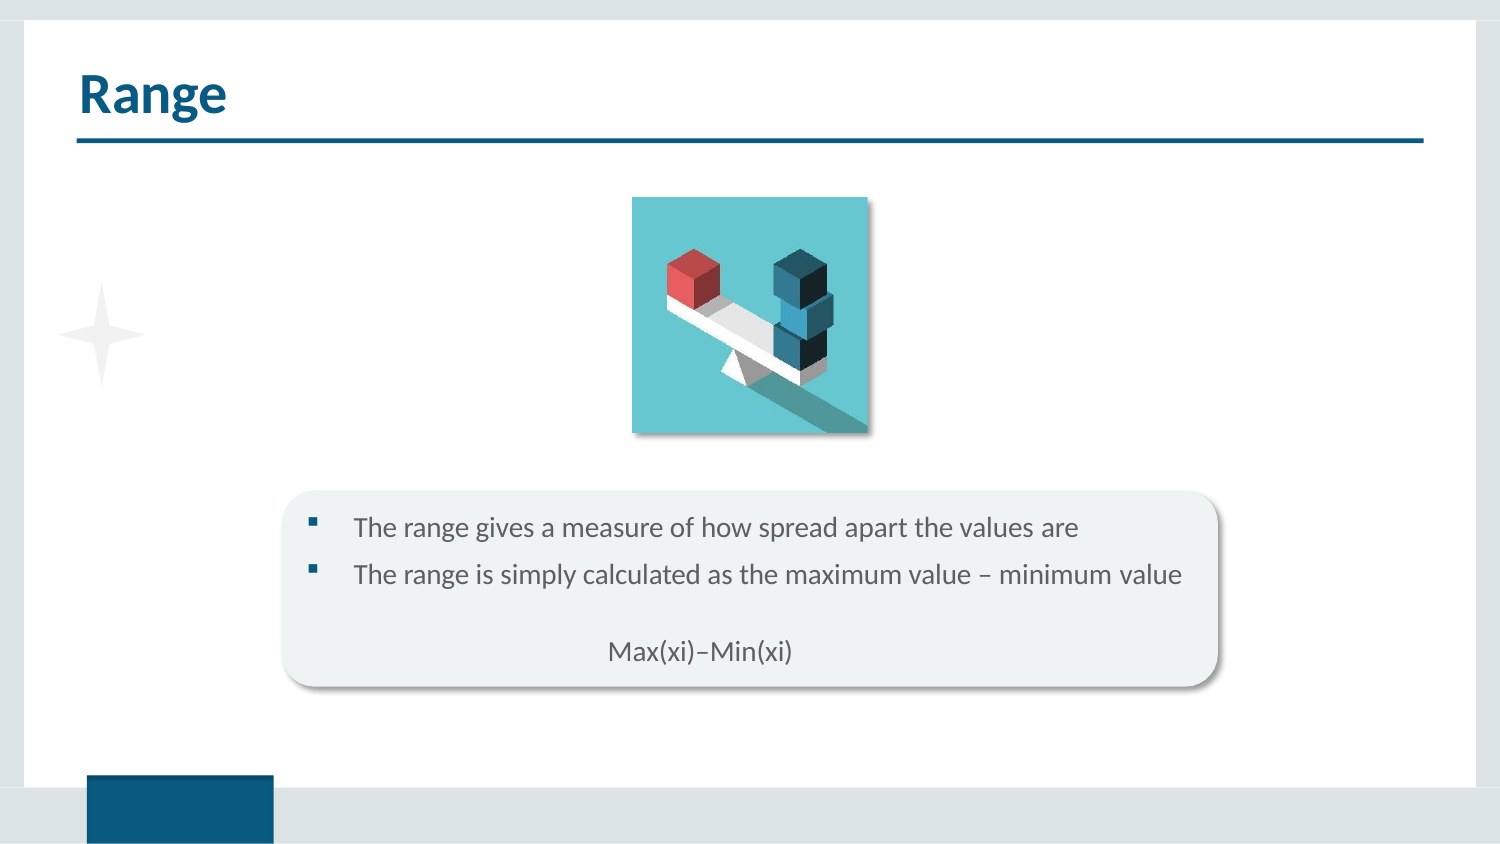

# Range

The range gives a measure of how spread apart the values are
The range is simply calculated as the maximum value – minimum value

Max(xi)–Min(xi)